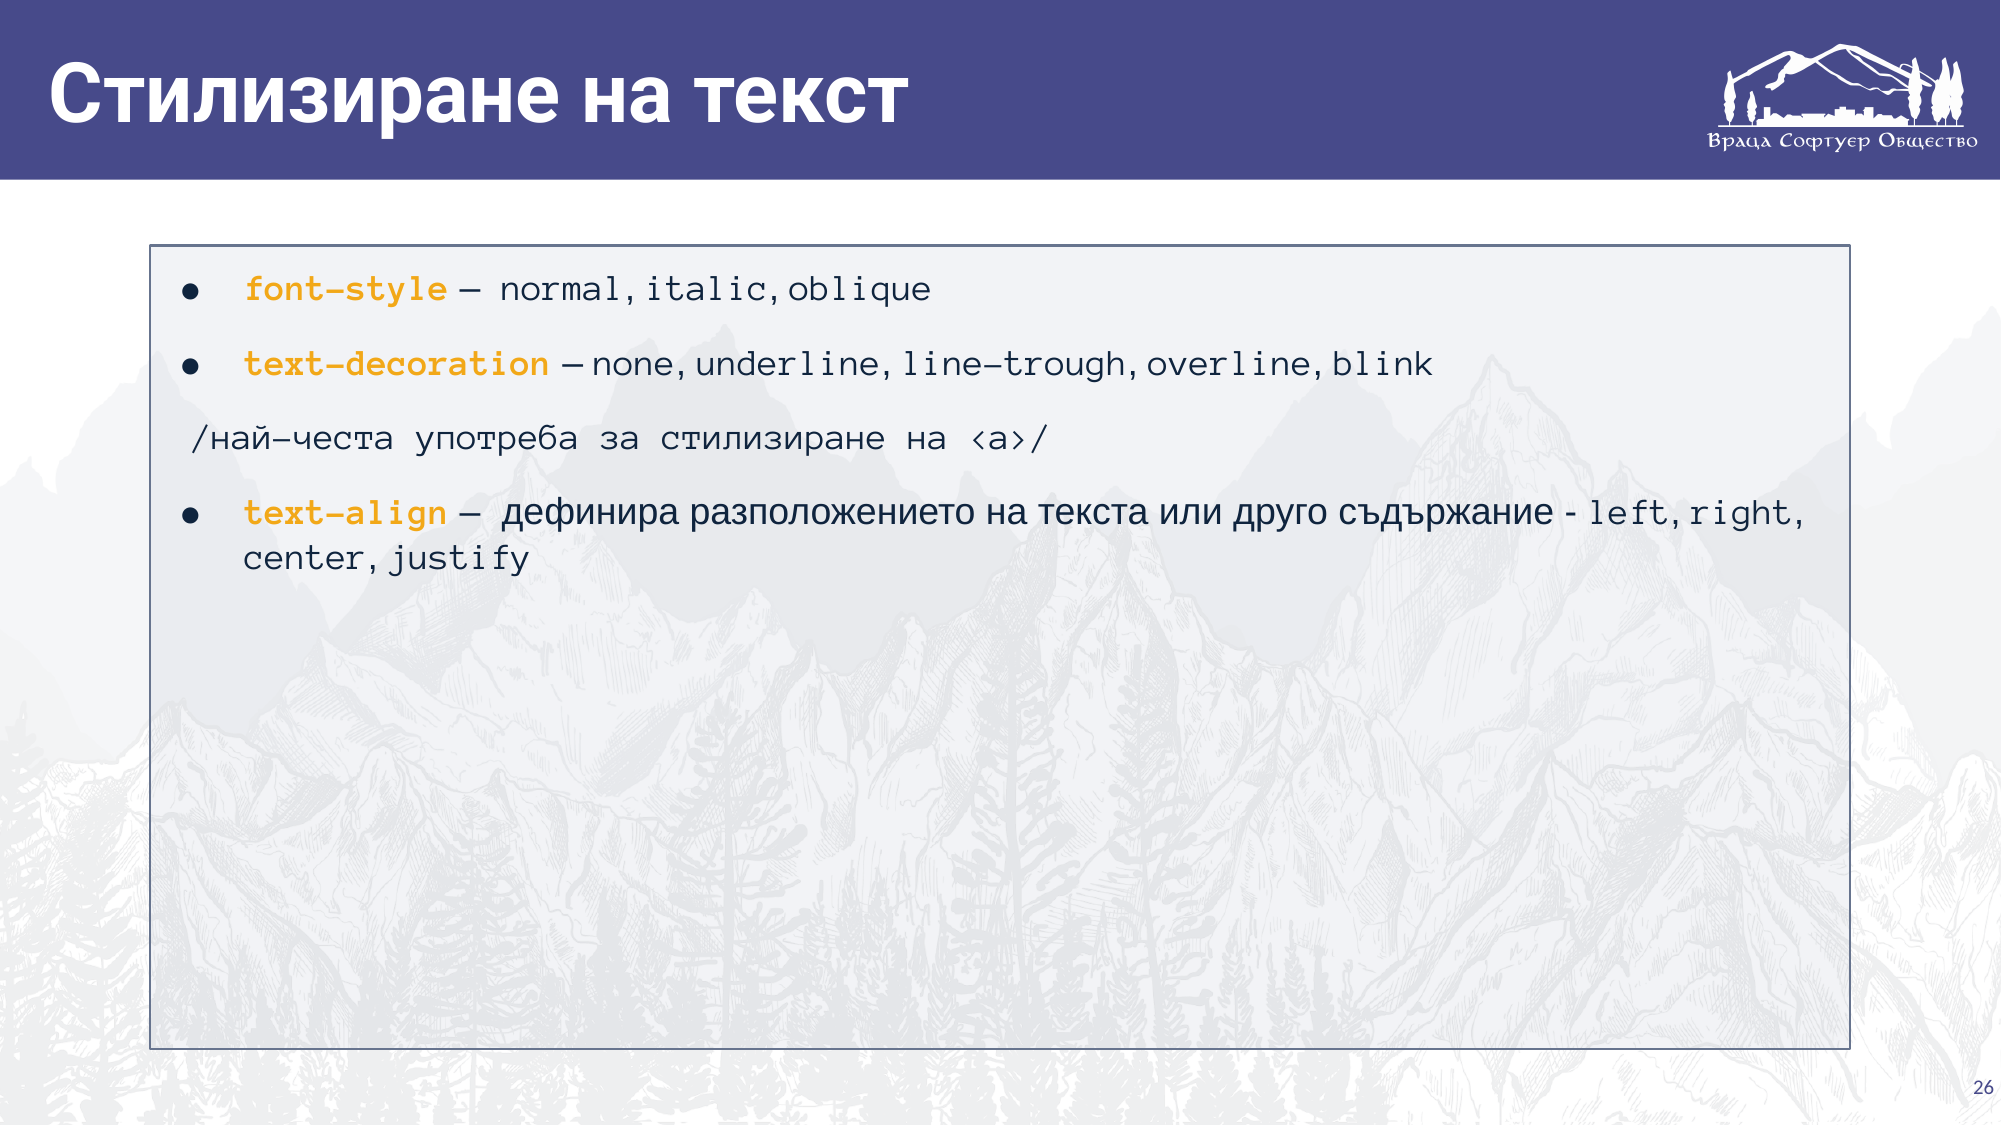

# Стилизиране на текст
jeui
font-style –  normal, italic, oblique
text-decoration – none, underline, line-trough, overline, blink
/най-честа употреба за стилизиране на <a>/
text-align –  дефинира разположението на текста или друго съдържание - left, right, center, justify

26